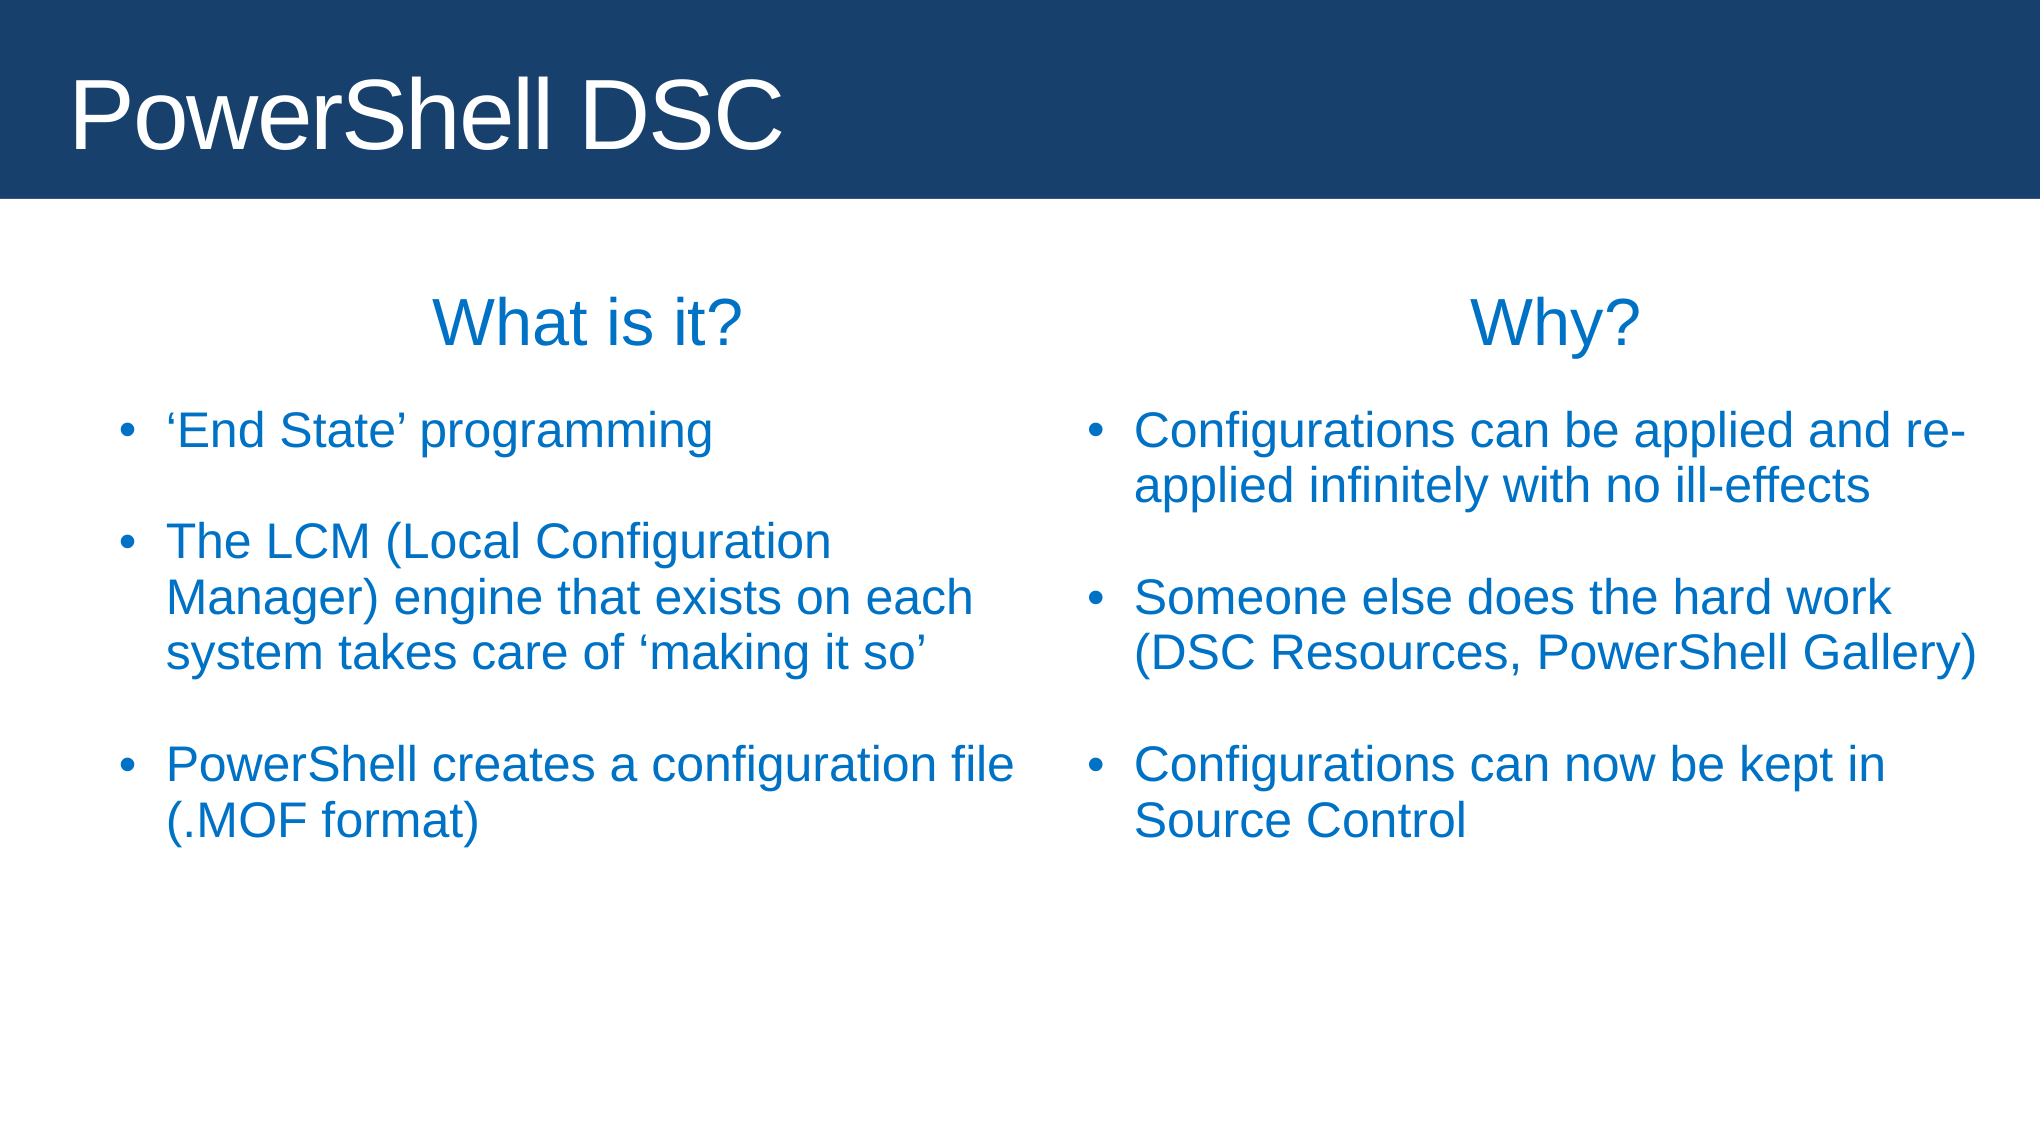

# PowerShell DSC
| What is it? ‘End State’ programming The LCM (Local Configuration Manager) engine that exists on each system takes care of ‘making it so’ PowerShell creates a configuration file (.MOF format) | Why? Configurations can be applied and re-applied infinitely with no ill-effects Someone else does the hard work (DSC Resources, PowerShell Gallery) Configurations can now be kept in Source Control |
| --- | --- |